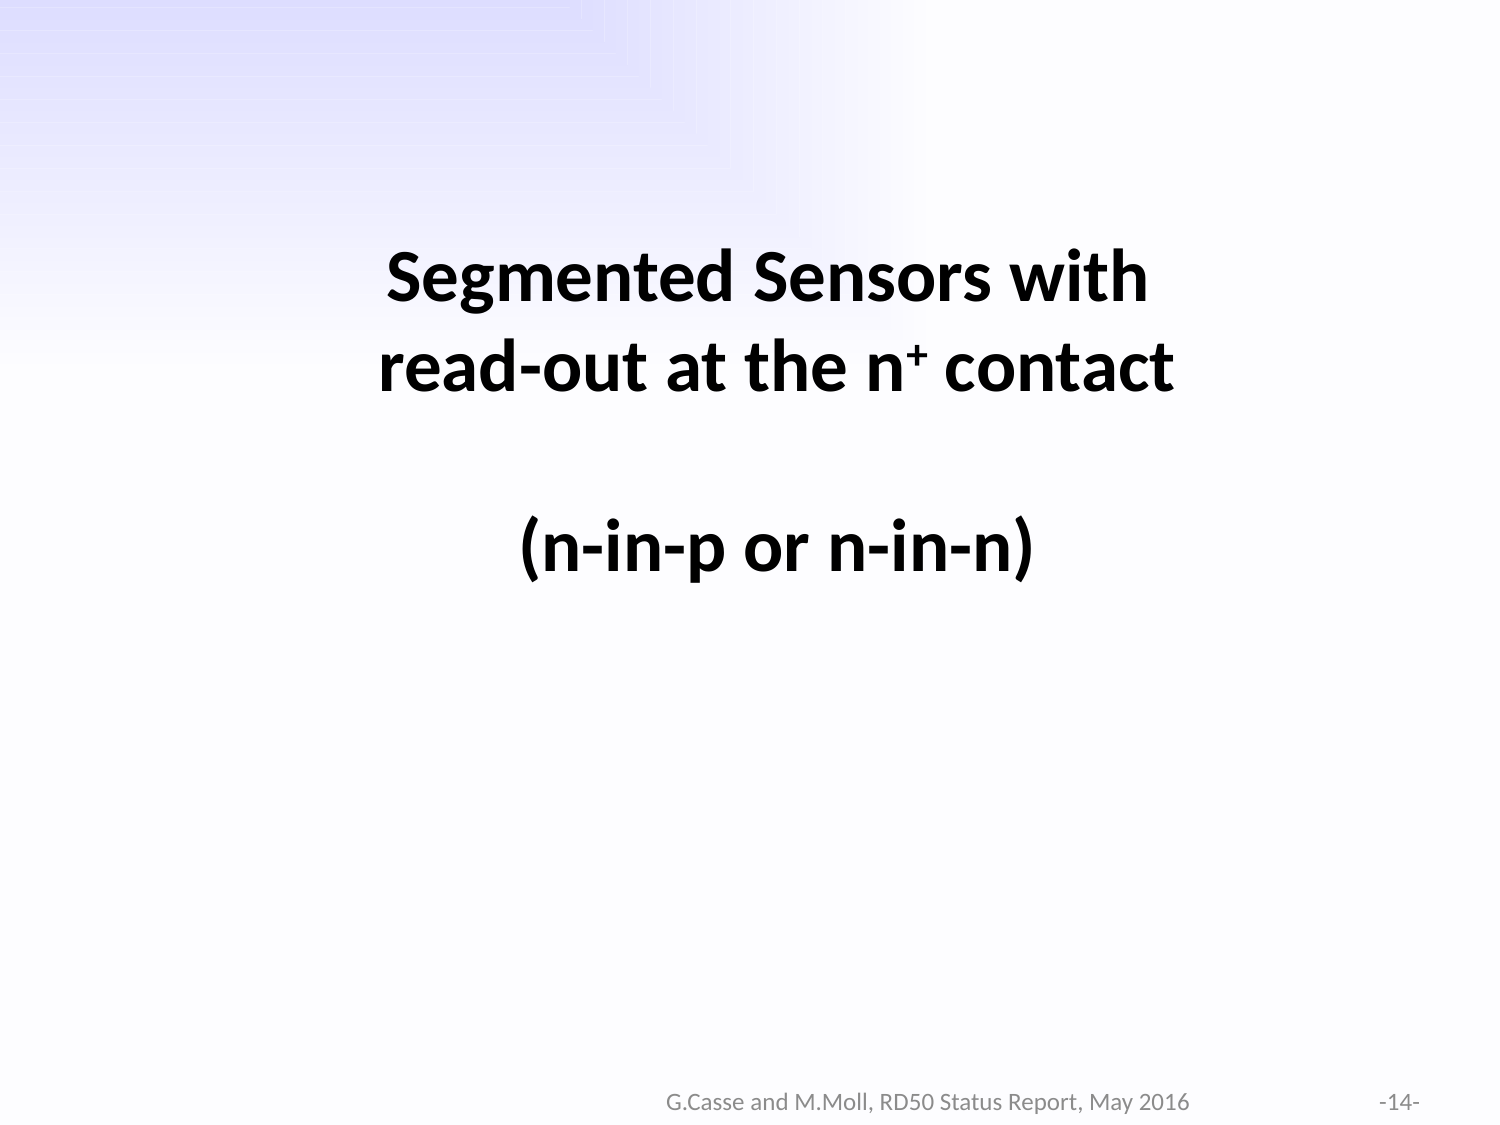

# Segmented Sensors with read-out at the n+ contact (n-in-p or n-in-n)

-14-
G.Casse and M.Moll, RD50 Status Report, May 2016